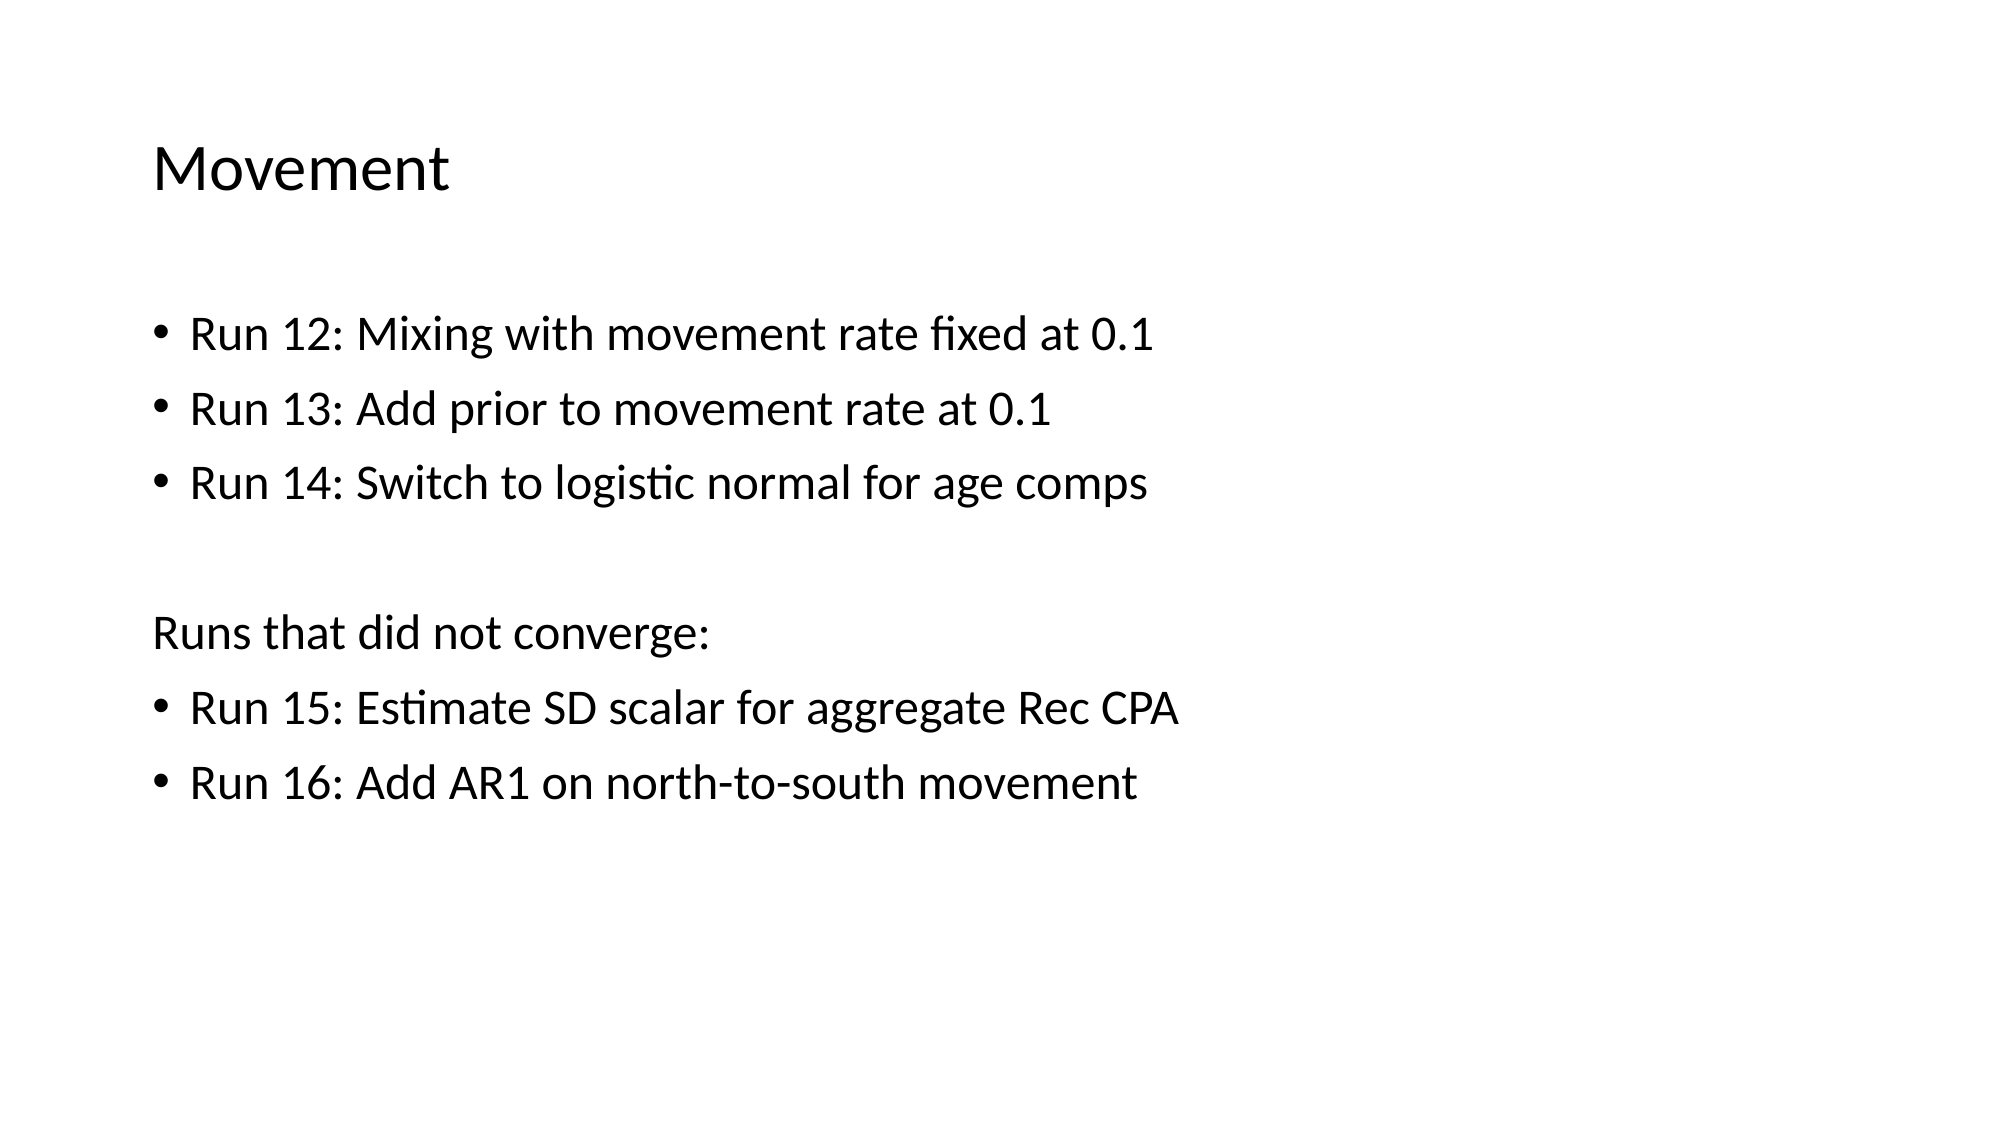

# Movement
Run 12: Mixing with movement rate fixed at 0.1
Run 13: Add prior to movement rate at 0.1
Run 14: Switch to logistic normal for age comps

Runs that did not converge:
Run 15: Estimate SD scalar for aggregate Rec CPA
Run 16: Add AR1 on north-to-south movement